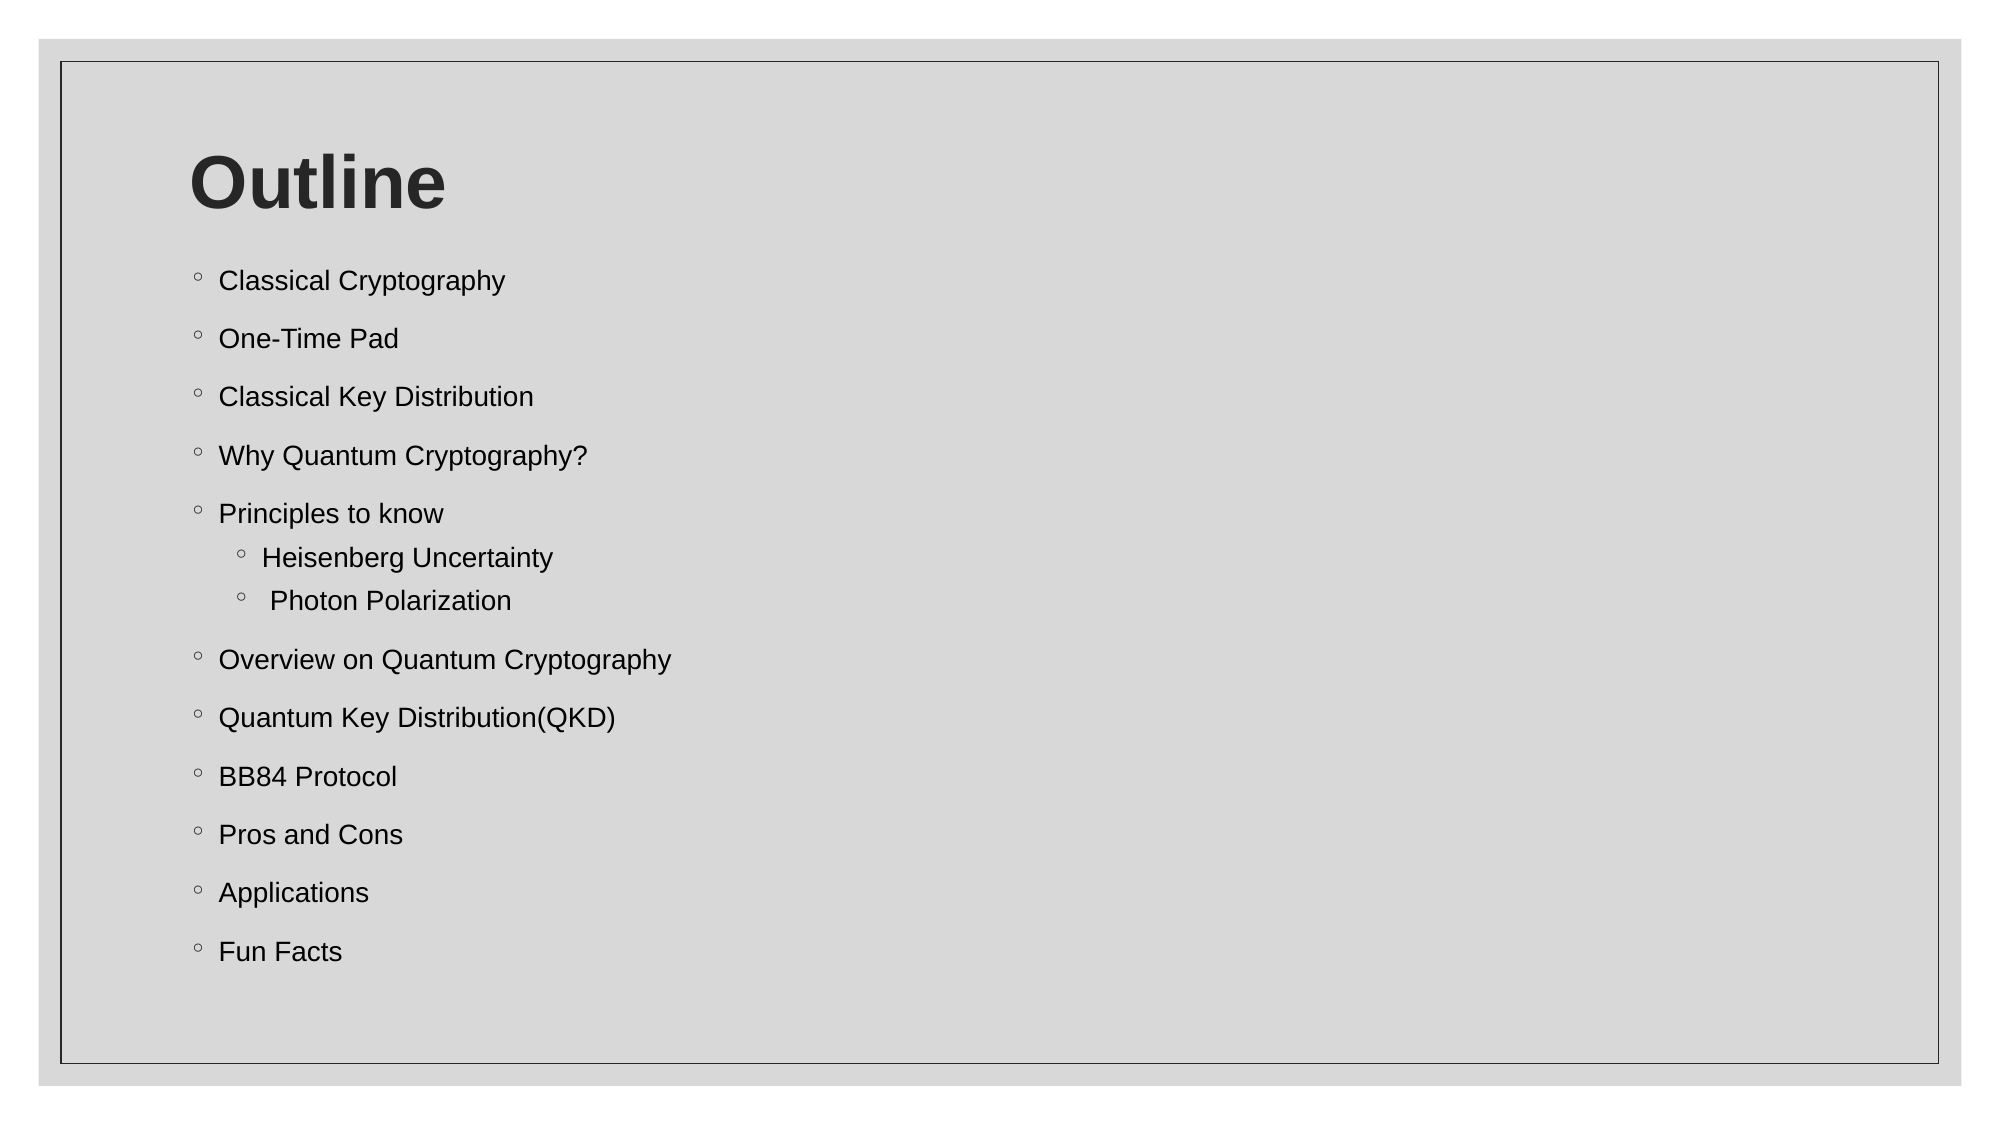

# Outline
Classical Cryptography
One-Time Pad
Classical Key Distribution
Why Quantum Cryptography?
Principles to know
Heisenberg Uncertainty
 Photon Polarization
Overview on Quantum Cryptography
Quantum Key Distribution(QKD)
BB84 Protocol
Pros and Cons
Applications
Fun Facts